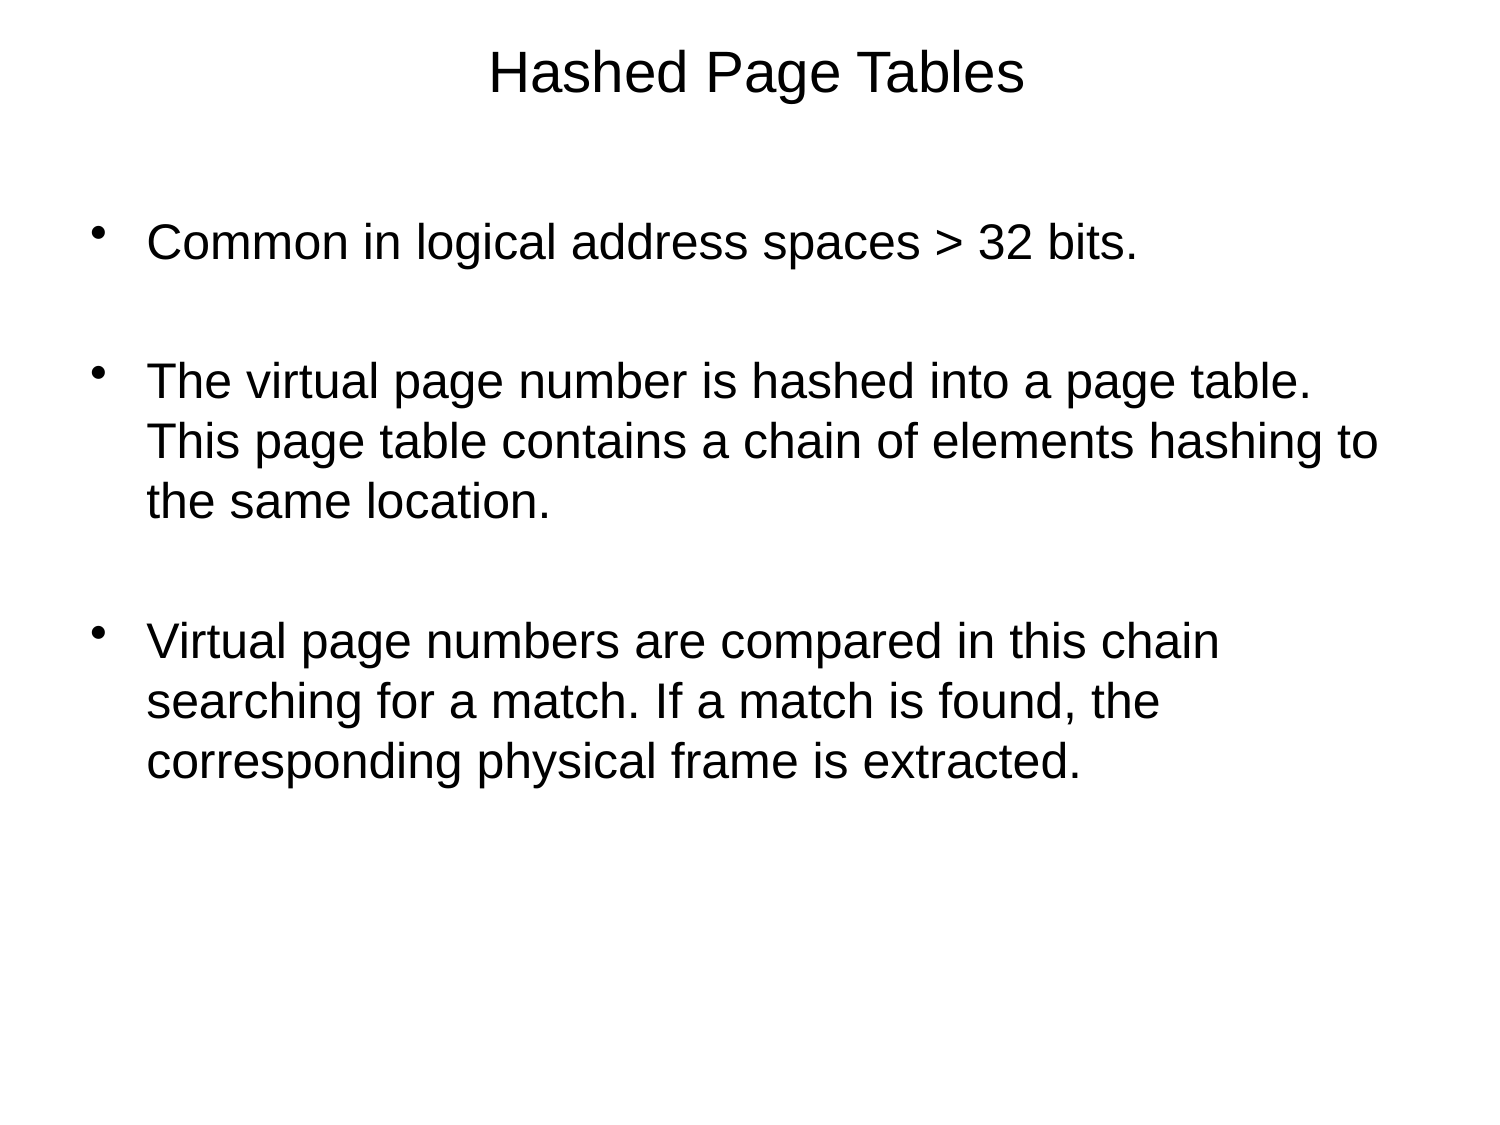

# Hashed Page Tables
Common in logical address spaces > 32 bits.

The virtual page number is hashed into a page table. This page table contains a chain of elements hashing to the same location.

Virtual page numbers are compared in this chain searching for a match. If a match is found, the corresponding physical frame is extracted.